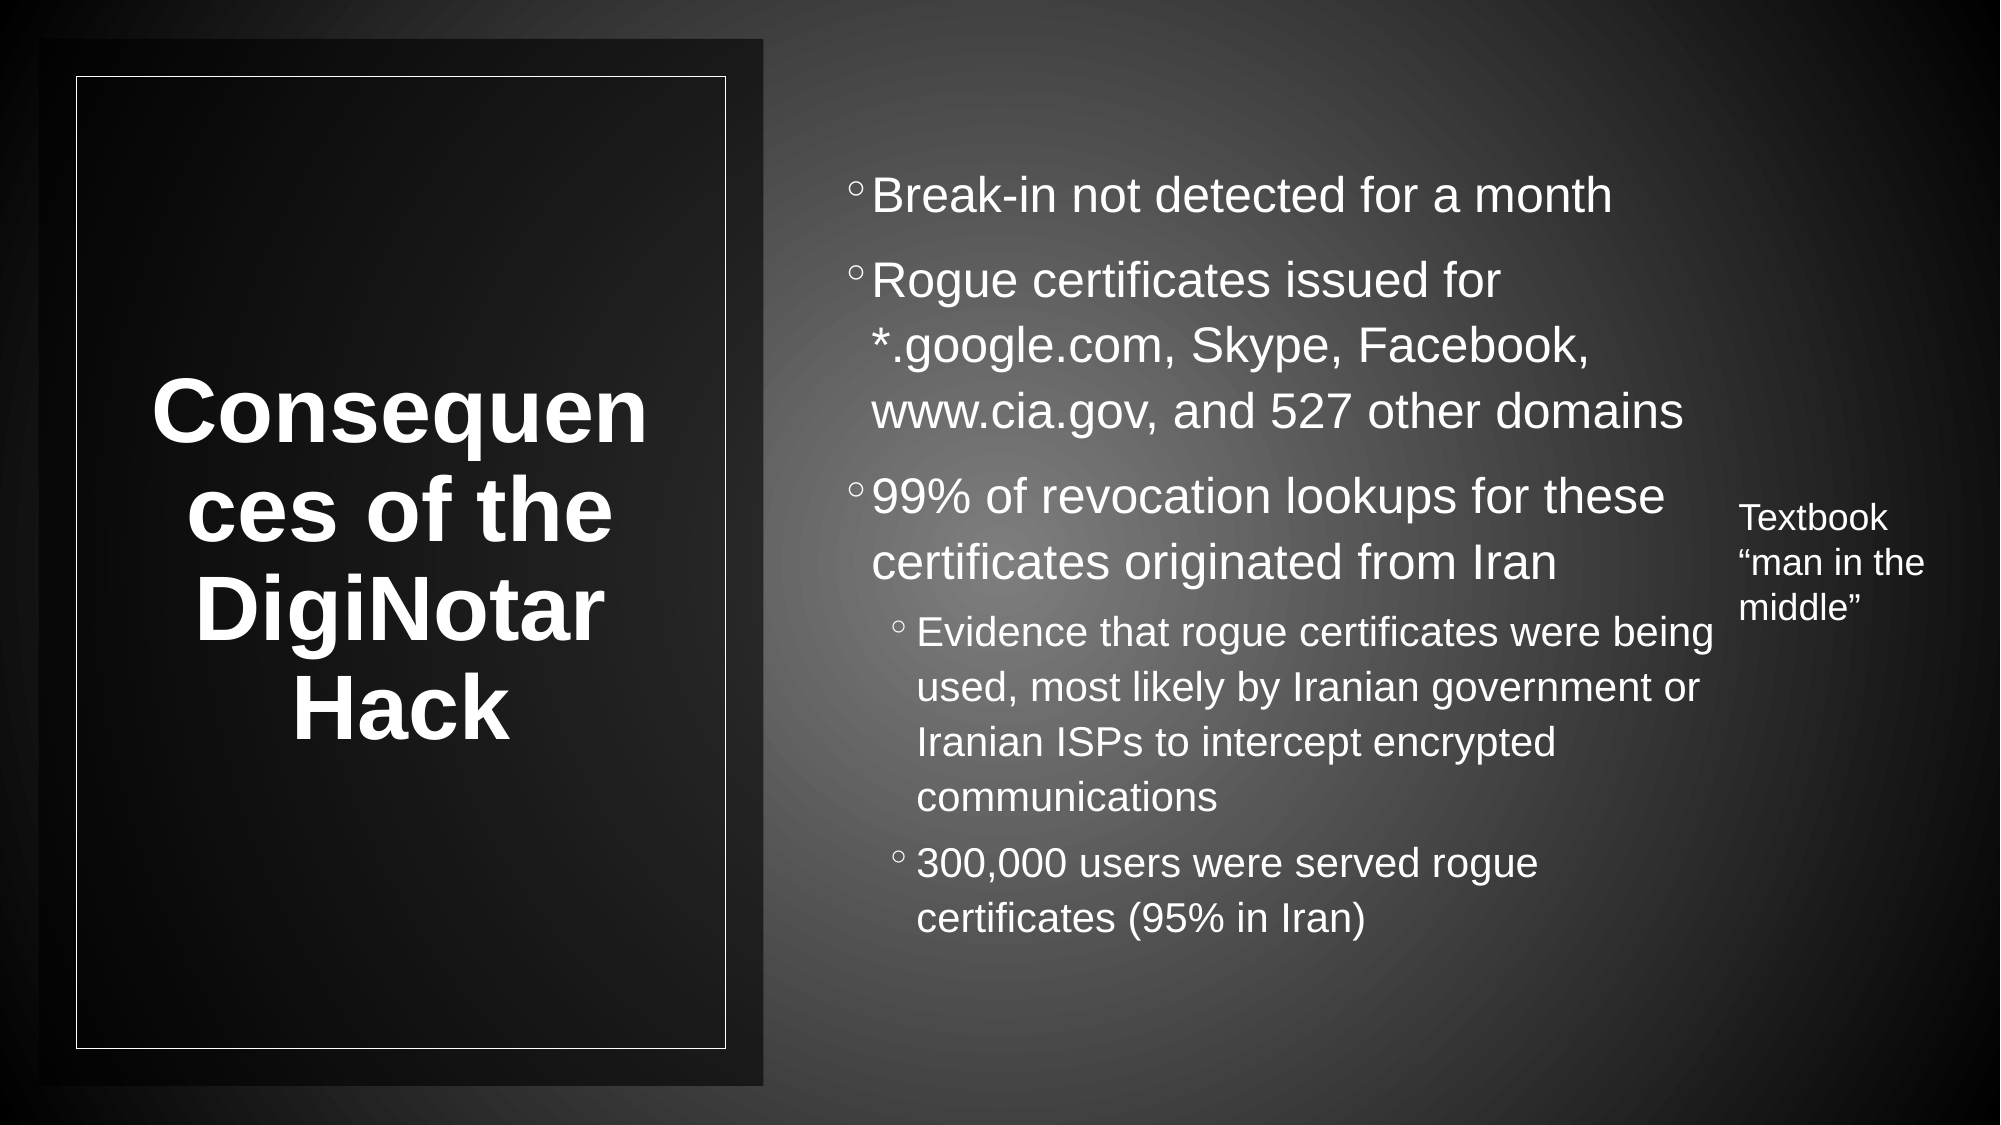

Break-in not detected for a month
Rogue certificates issued for *.google.com, Skype, Facebook, www.cia.gov, and 527 other domains
99% of revocation lookups for these certificates originated from Iran
Evidence that rogue certificates were being used, most likely by Iranian government or Iranian ISPs to intercept encrypted communications
300,000 users were served rogue certificates (95% in Iran)
# Consequences of the DigiNotar Hack
Textbook “man in the middle”